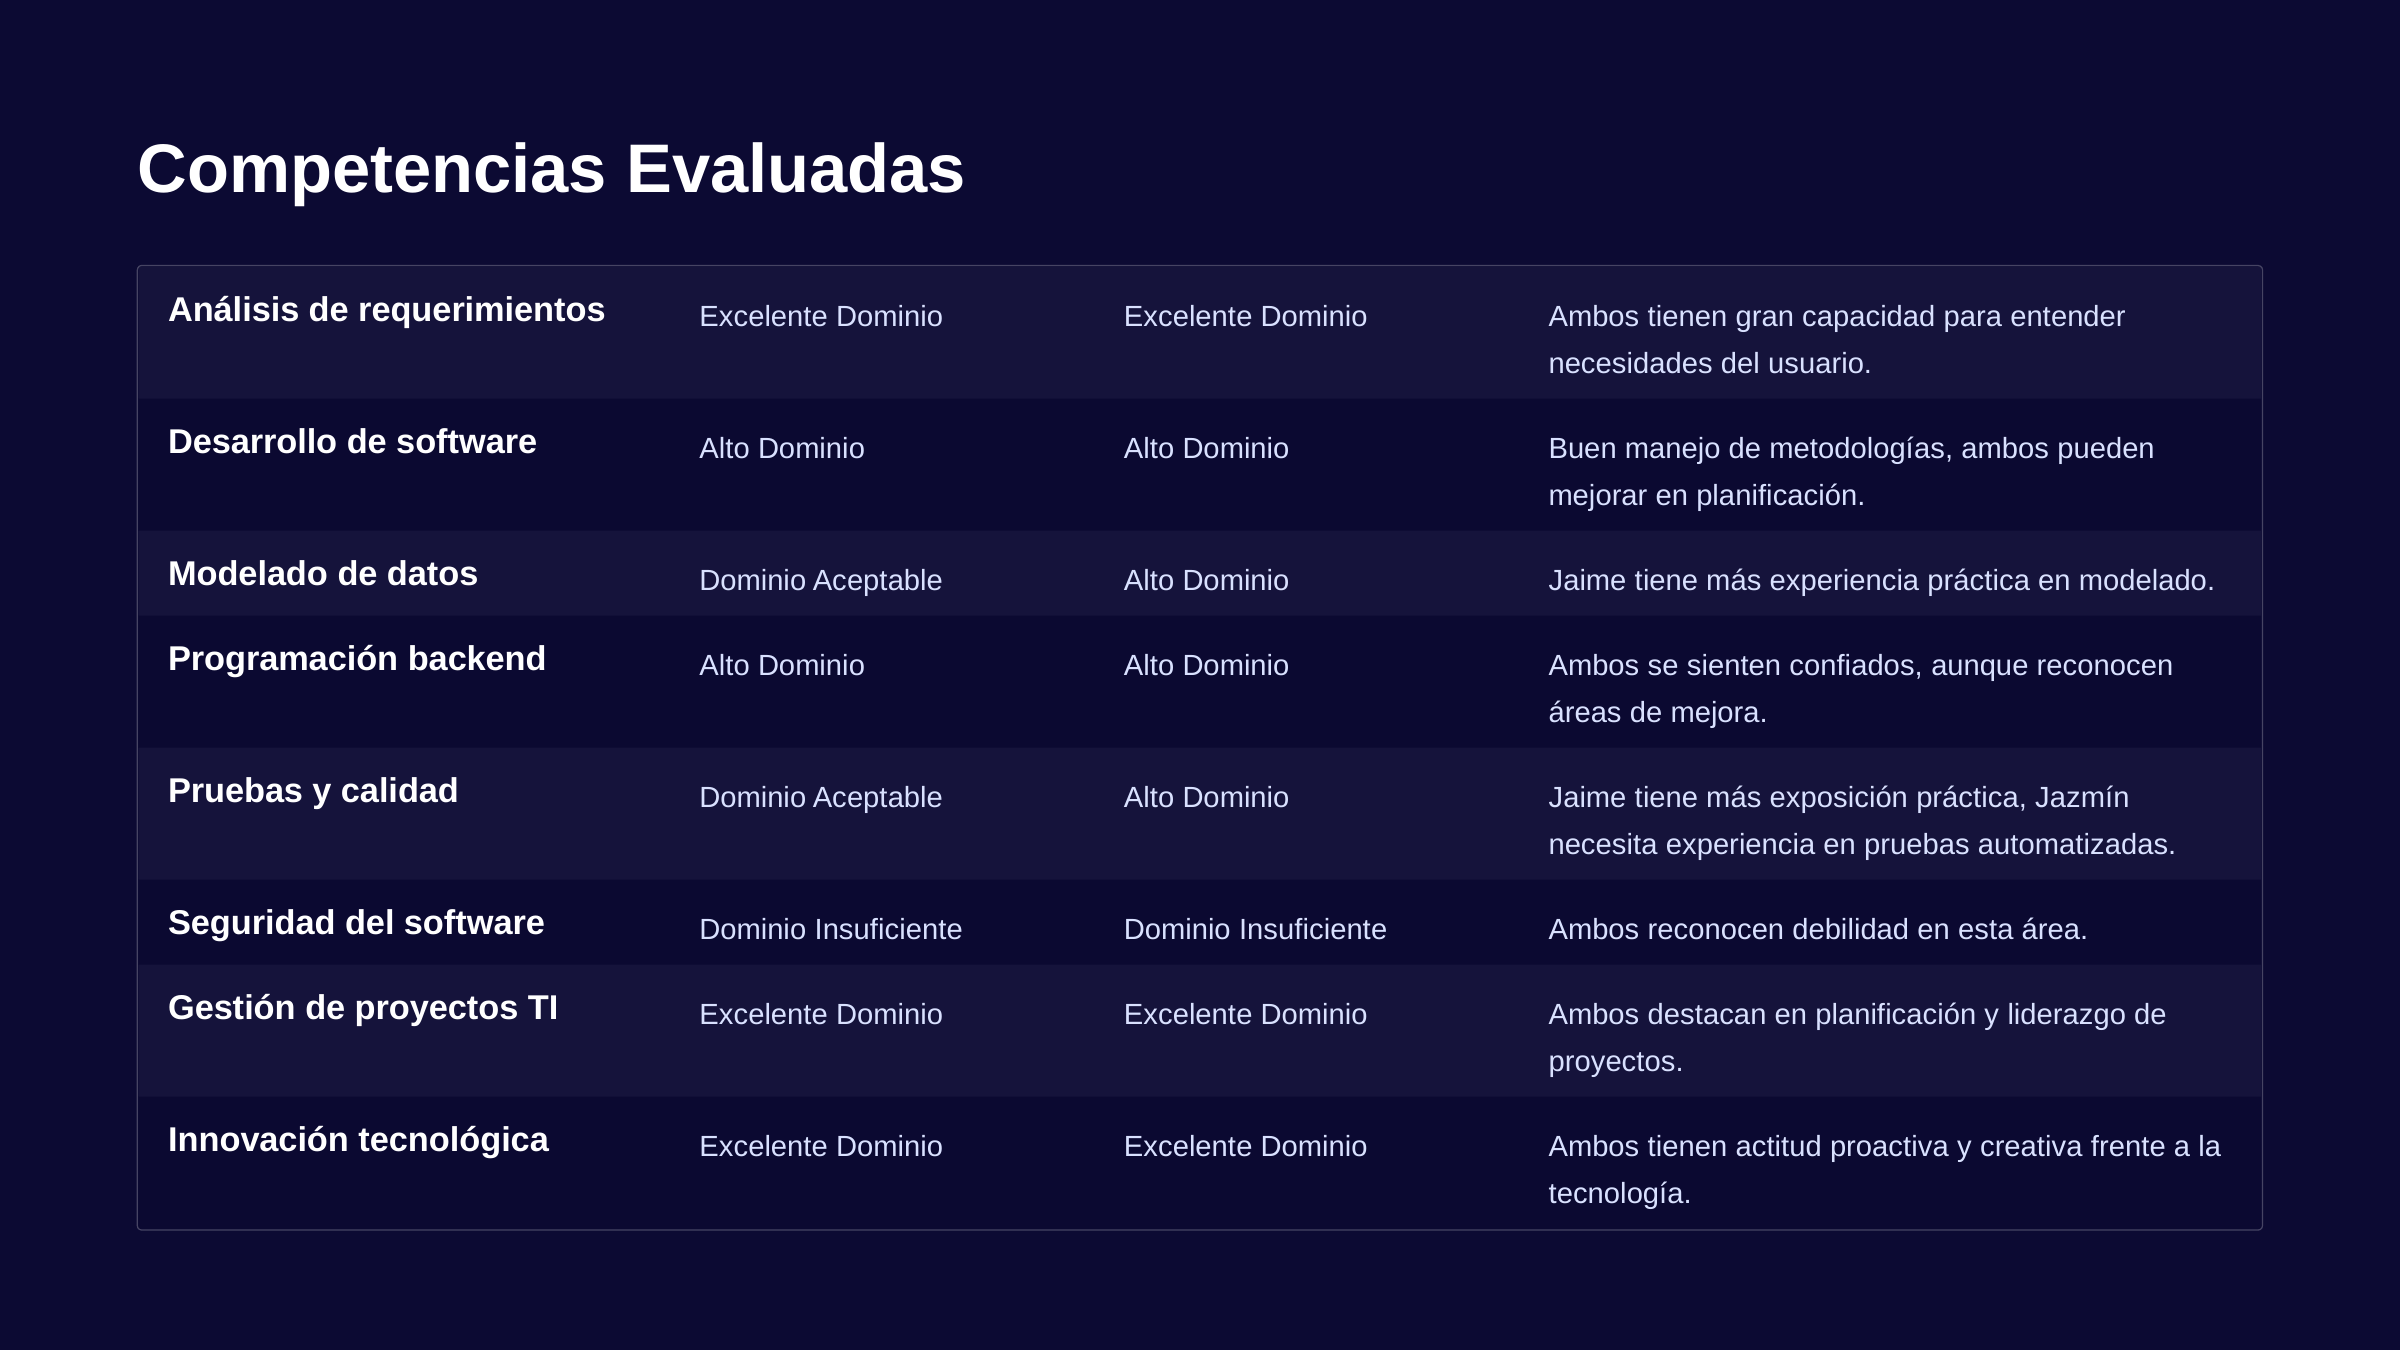

Competencias Evaluadas

Análisis de requerimientos
Excelente Dominio
Excelente Dominio
Ambos tienen gran capacidad para entender necesidades del usuario.

Desarrollo de software
Alto Dominio
Alto Dominio
Buen manejo de metodologías, ambos pueden mejorar en planificación.

Modelado de datos
Dominio Aceptable
Alto Dominio
Jaime tiene más experiencia práctica en modelado.

Programación backend
Alto Dominio
Alto Dominio
Ambos se sienten confiados, aunque reconocen áreas de mejora.

Pruebas y calidad
Dominio Aceptable
Alto Dominio
Jaime tiene más exposición práctica, Jazmín necesita experiencia en pruebas automatizadas.

Seguridad del software
Dominio Insuficiente
Dominio Insuficiente
Ambos reconocen debilidad en esta área.

Gestión de proyectos TI
Excelente Dominio
Excelente Dominio
Ambos destacan en planificación y liderazgo de proyectos.

Innovación tecnológica
Excelente Dominio
Excelente Dominio
Ambos tienen actitud proactiva y creativa frente a la tecnología.